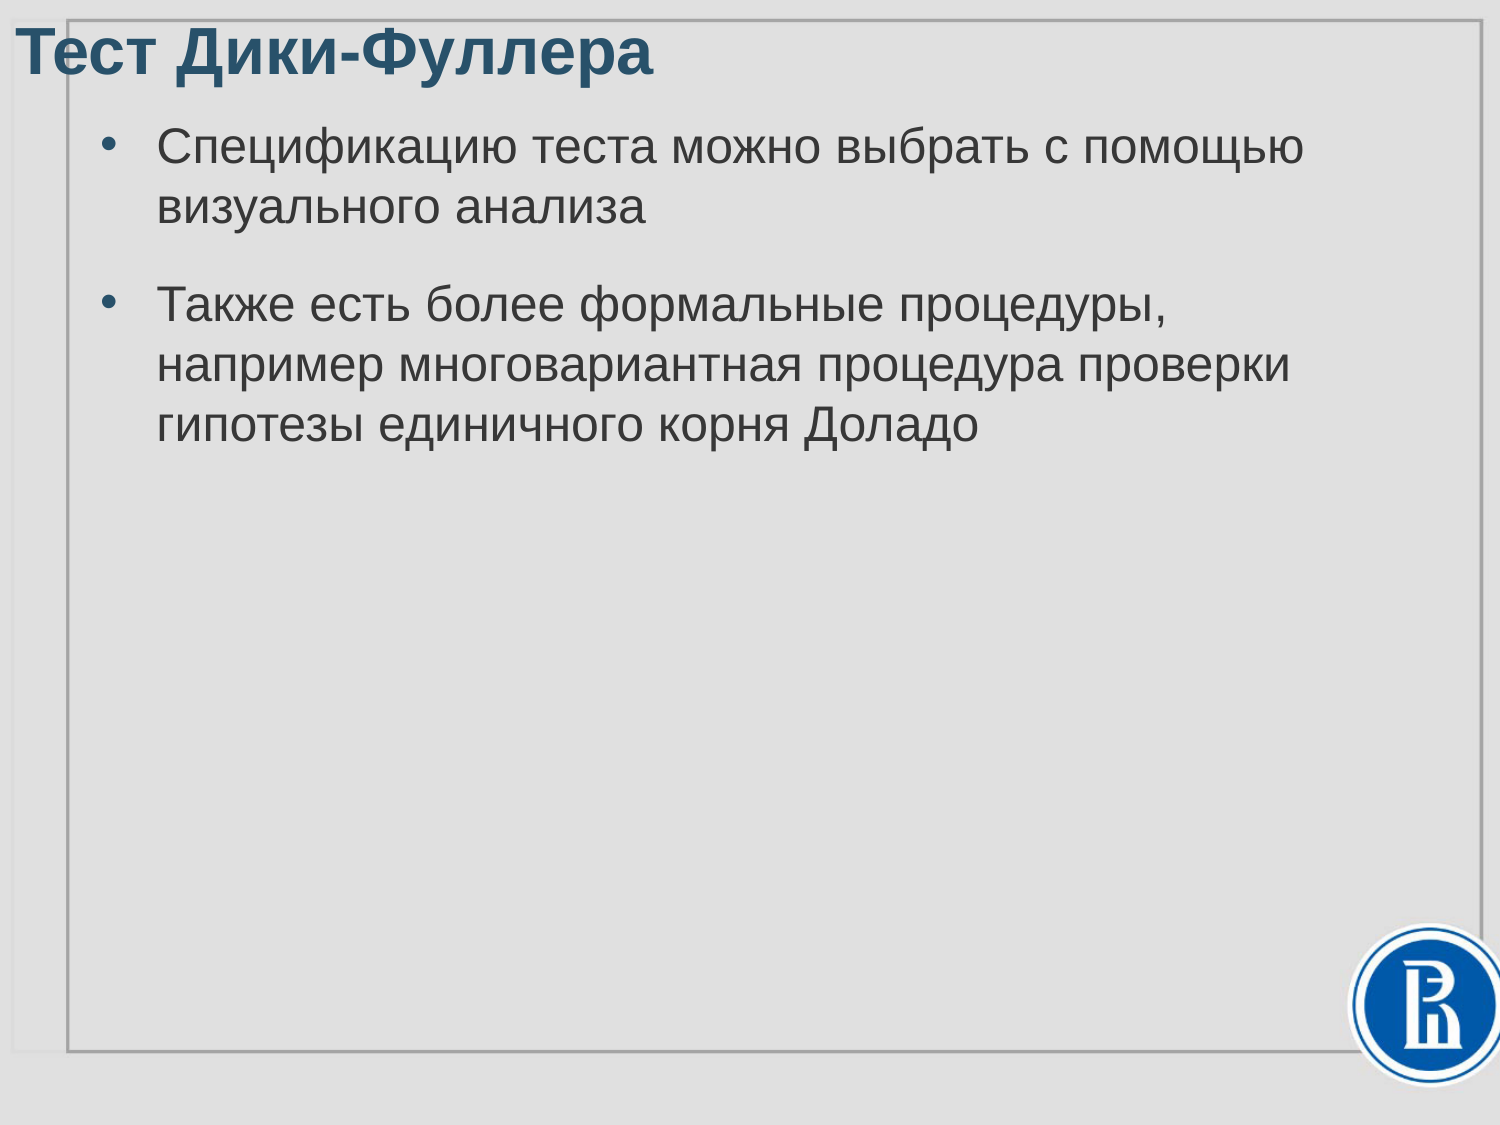

Тест Дики-Фуллера
Спецификацию теста можно выбрать с помощью визуального анализа
Также есть более формальные процедуры, например многовариантная процедура проверки гипотезы единичного корня Доладо